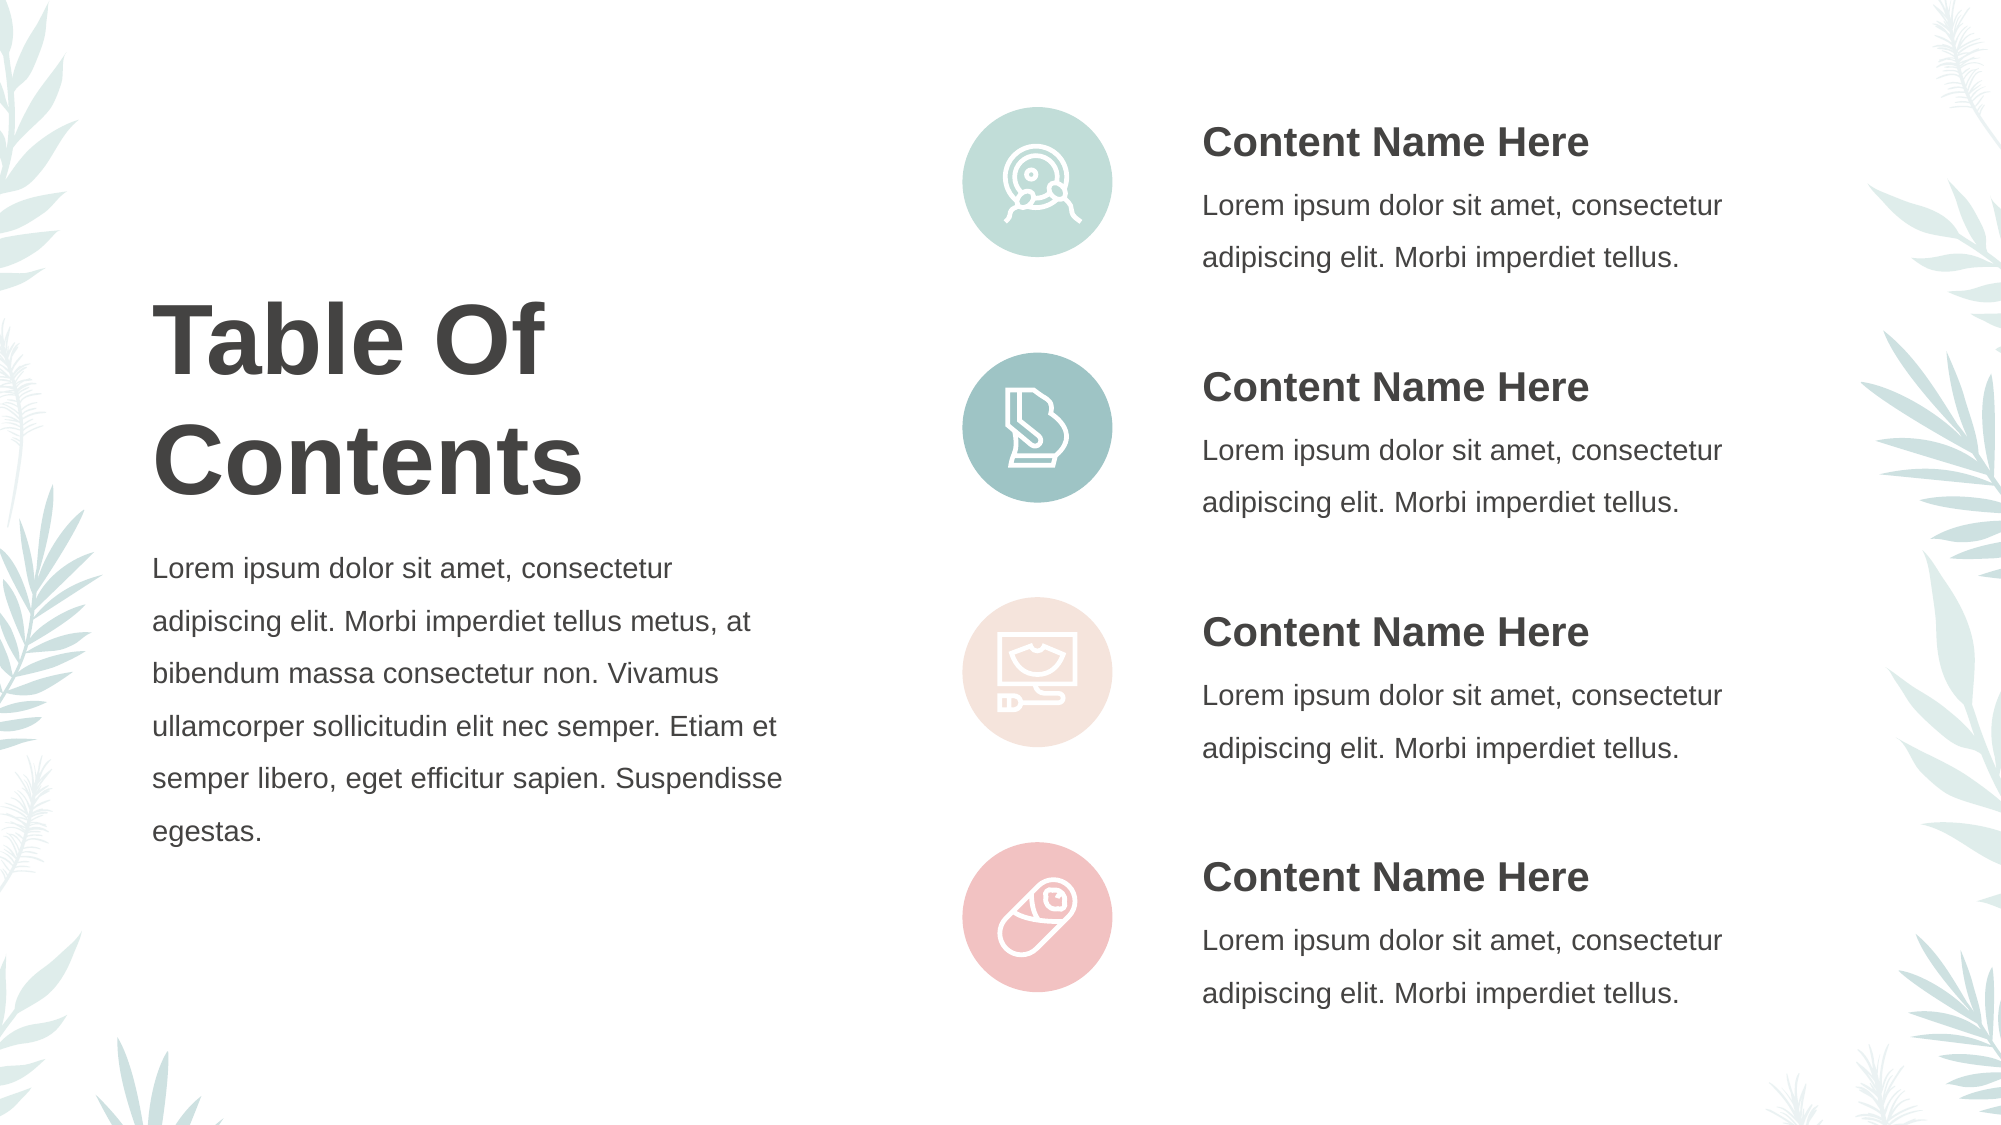

Content Name Here
Lorem ipsum dolor sit amet, consectetur adipiscing elit. Morbi imperdiet tellus.
Table Of Contents
Content Name Here
Lorem ipsum dolor sit amet, consectetur adipiscing elit. Morbi imperdiet tellus.

Lorem ipsum dolor sit amet, consectetur adipiscing elit. Morbi imperdiet tellus metus, at bibendum massa consectetur non. Vivamus ullamcorper sollicitudin elit nec semper. Etiam et semper libero, eget efficitur sapien. Suspendisse egestas.

Content Name Here
Lorem ipsum dolor sit amet, consectetur adipiscing elit. Morbi imperdiet tellus.

Content Name Here
Lorem ipsum dolor sit amet, consectetur adipiscing elit. Morbi imperdiet tellus.